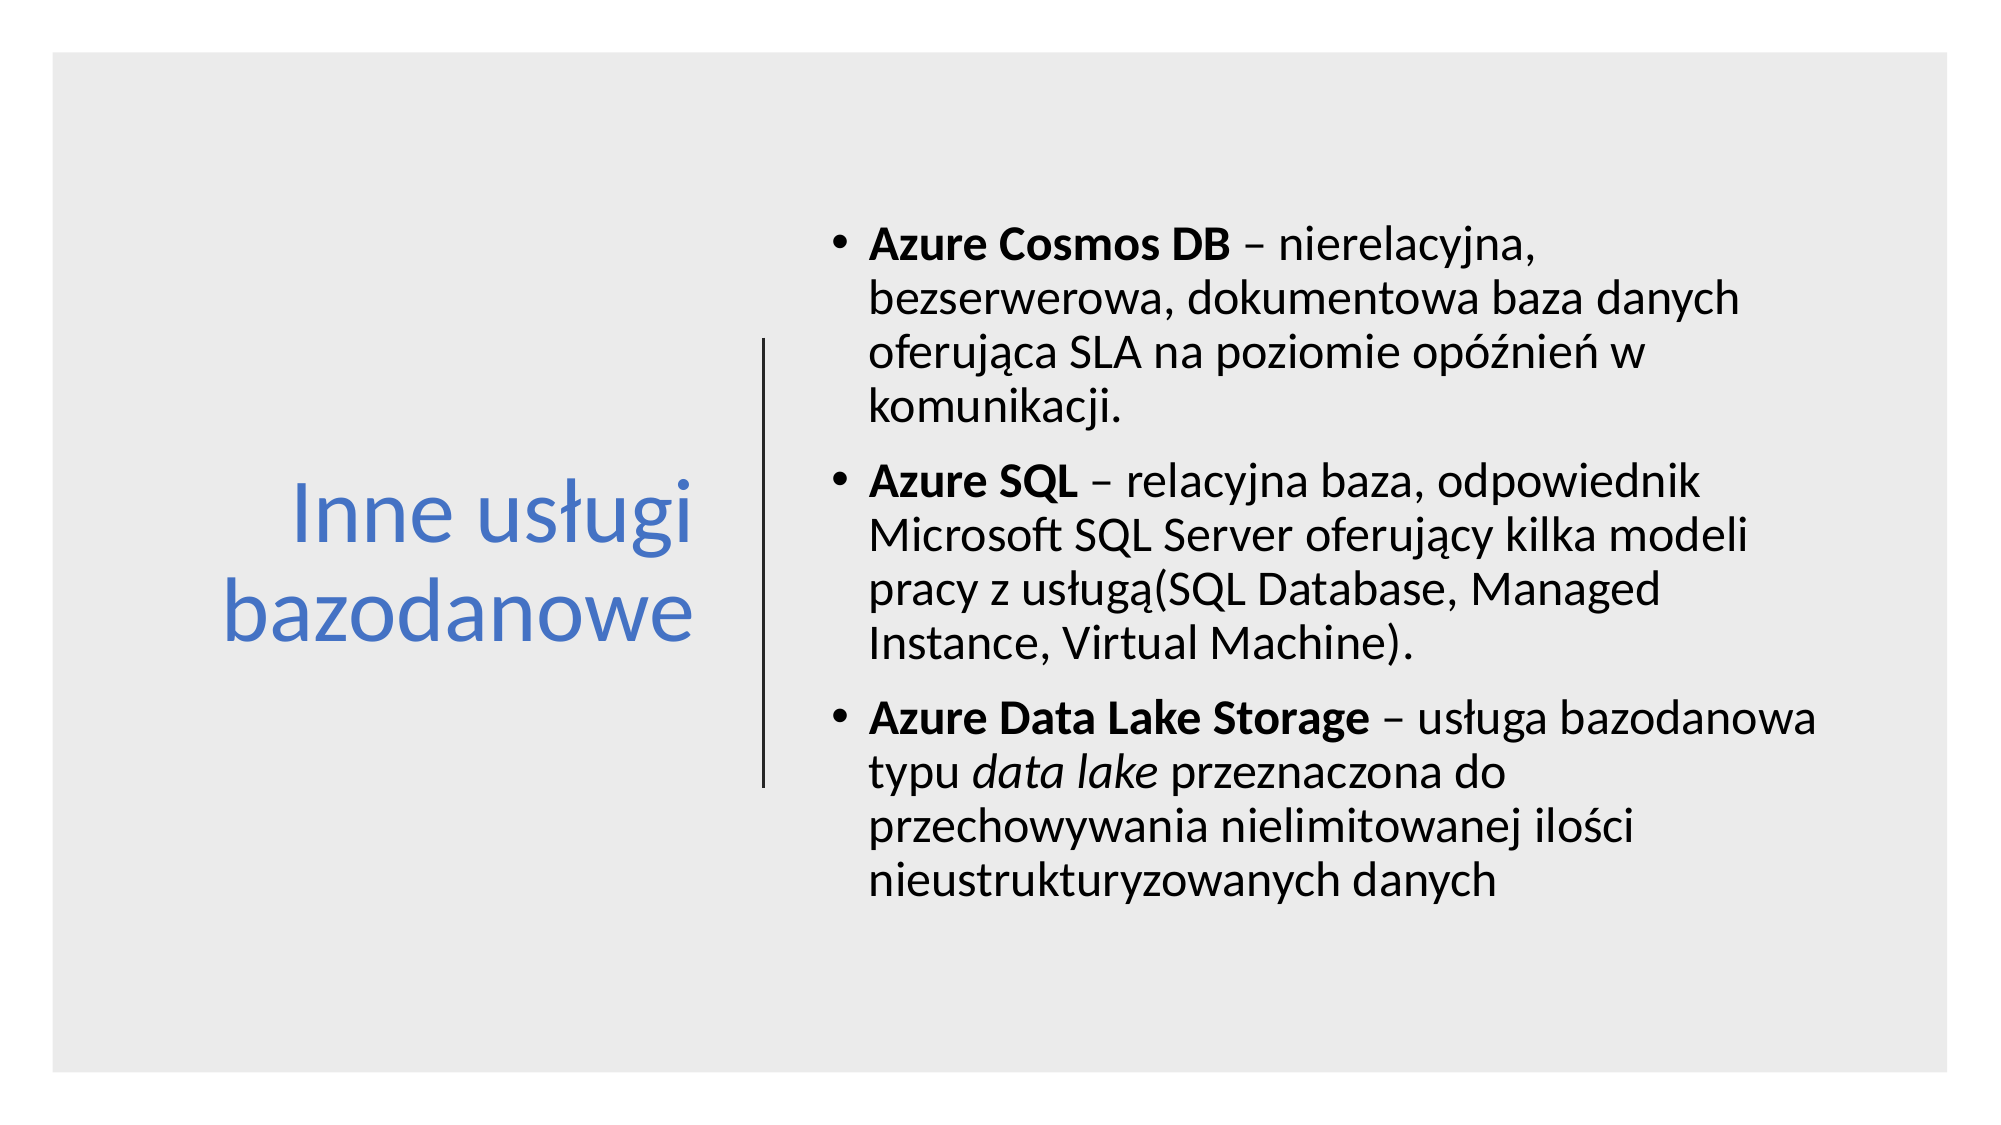

# Inne usługi bazodanowe
Azure Cosmos DB – nierelacyjna, bezserwerowa, dokumentowa baza danych oferująca SLA na poziomie opóźnień w komunikacji.
Azure SQL – relacyjna baza, odpowiednik Microsoft SQL Server oferujący kilka modeli pracy z usługą(SQL Database, Managed Instance, Virtual Machine).
Azure Data Lake Storage – usługa bazodanowa typu data lake przeznaczona do przechowywania nielimitowanej ilości nieustrukturyzowanych danych